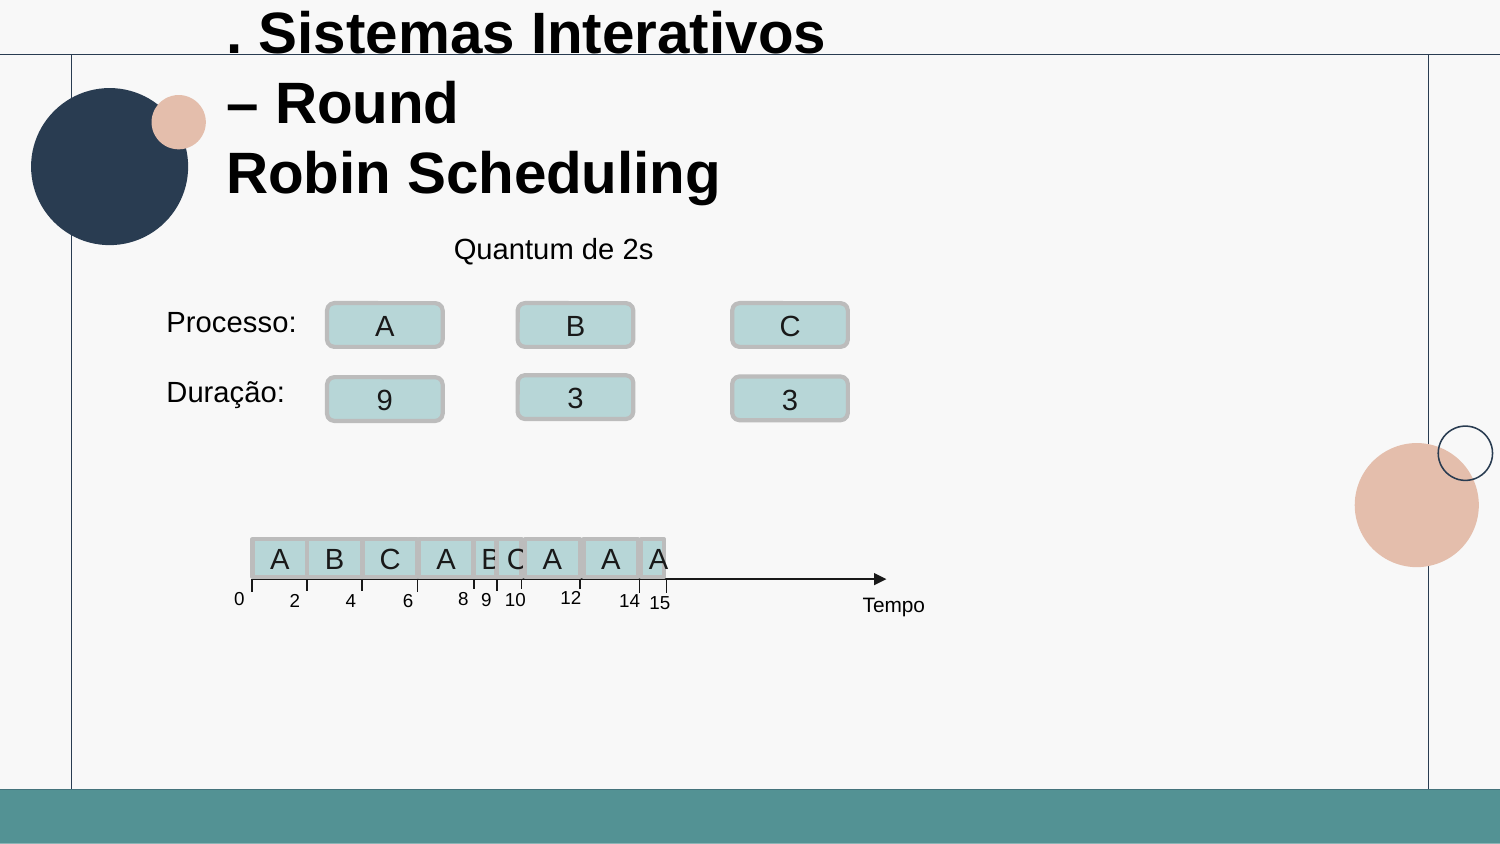

# . Sistemas Interativos – Round Robin Scheduling

Quantum de 2s
Processo:

Duração:
A
B
C
3
3
9

A
C
A
B
C
A
A
B
A
12
0
8
10
9
4
6
2
14
15
Tempo